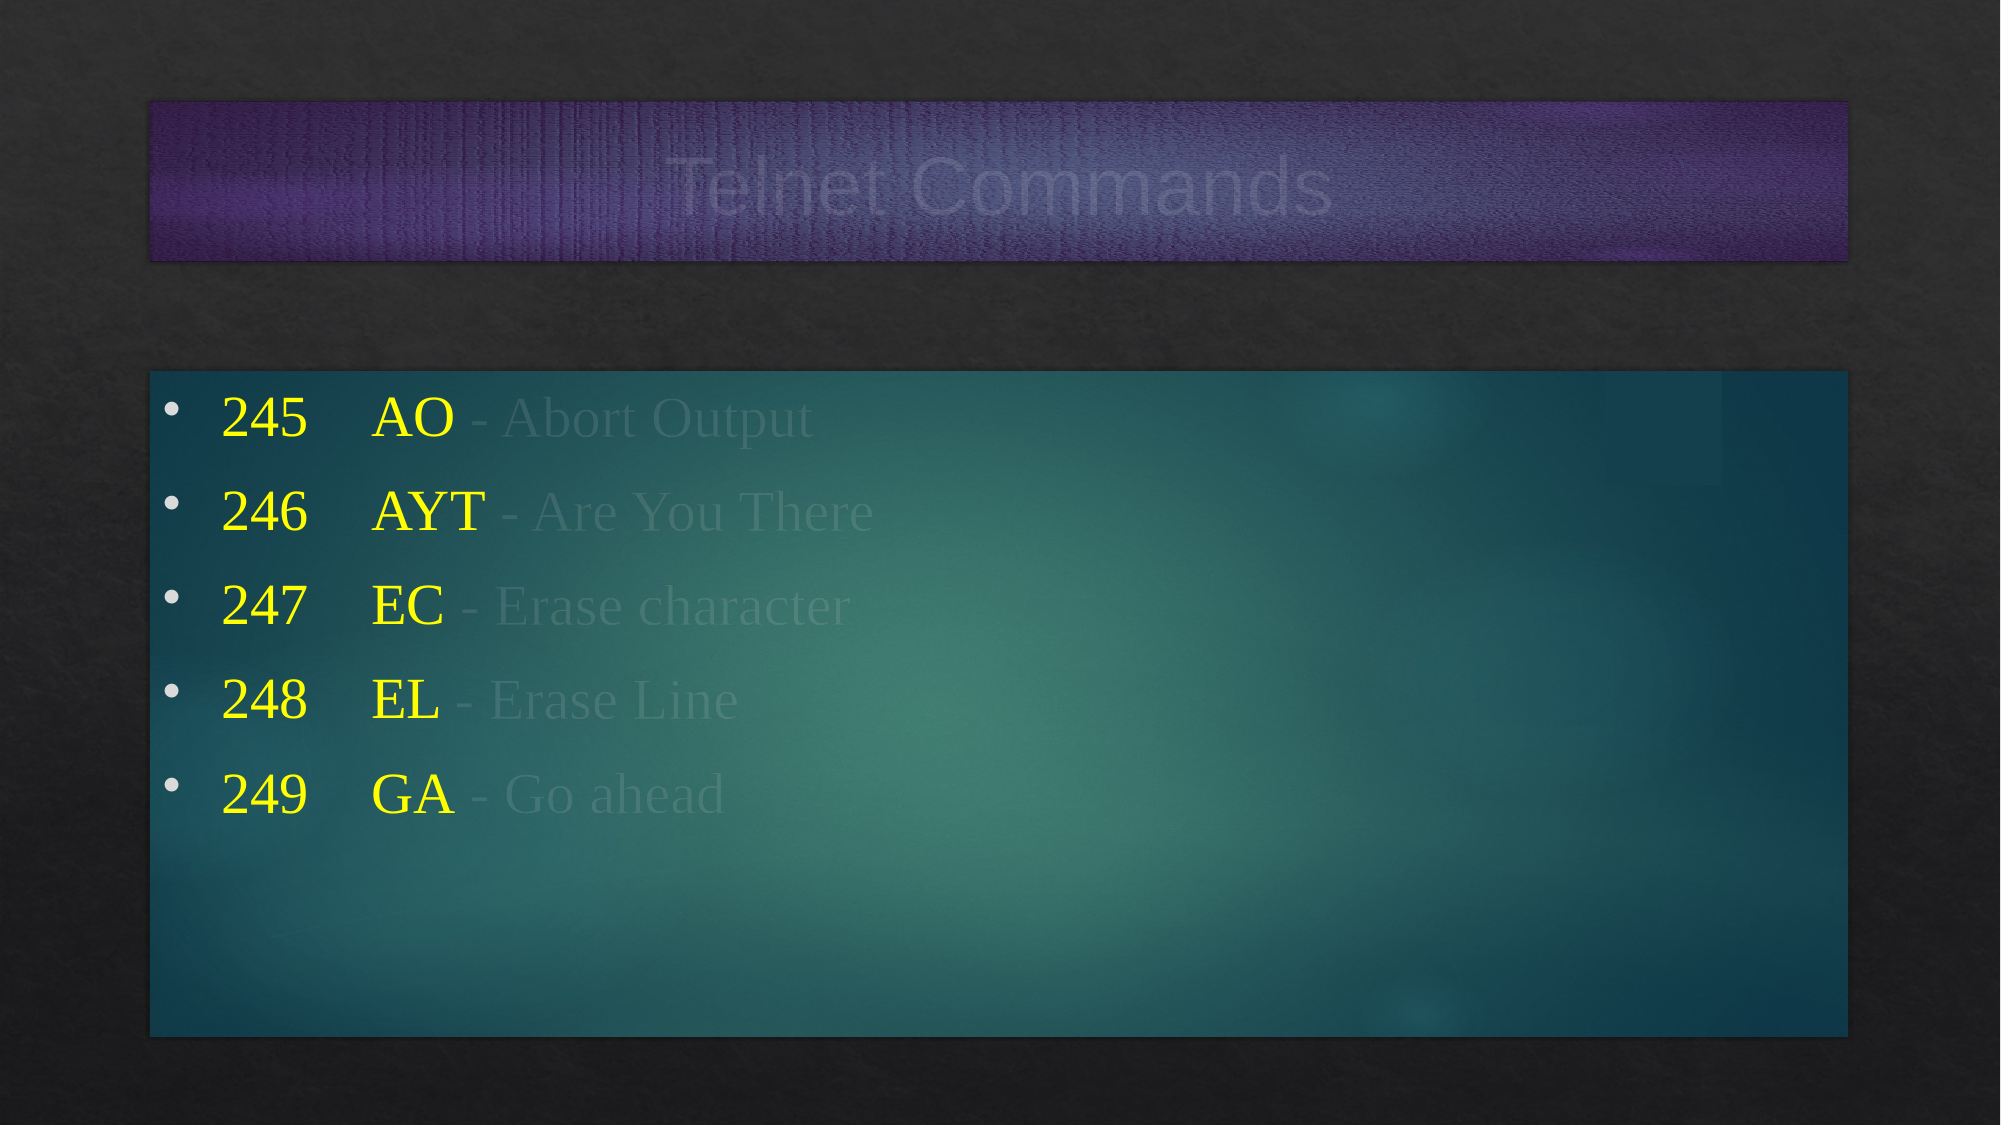

# Telnet Commands
245	AO - Abort Output
246	AYT - Are You There
247	EC - Erase character
248	EL - Erase Line
249	GA - Go ahead